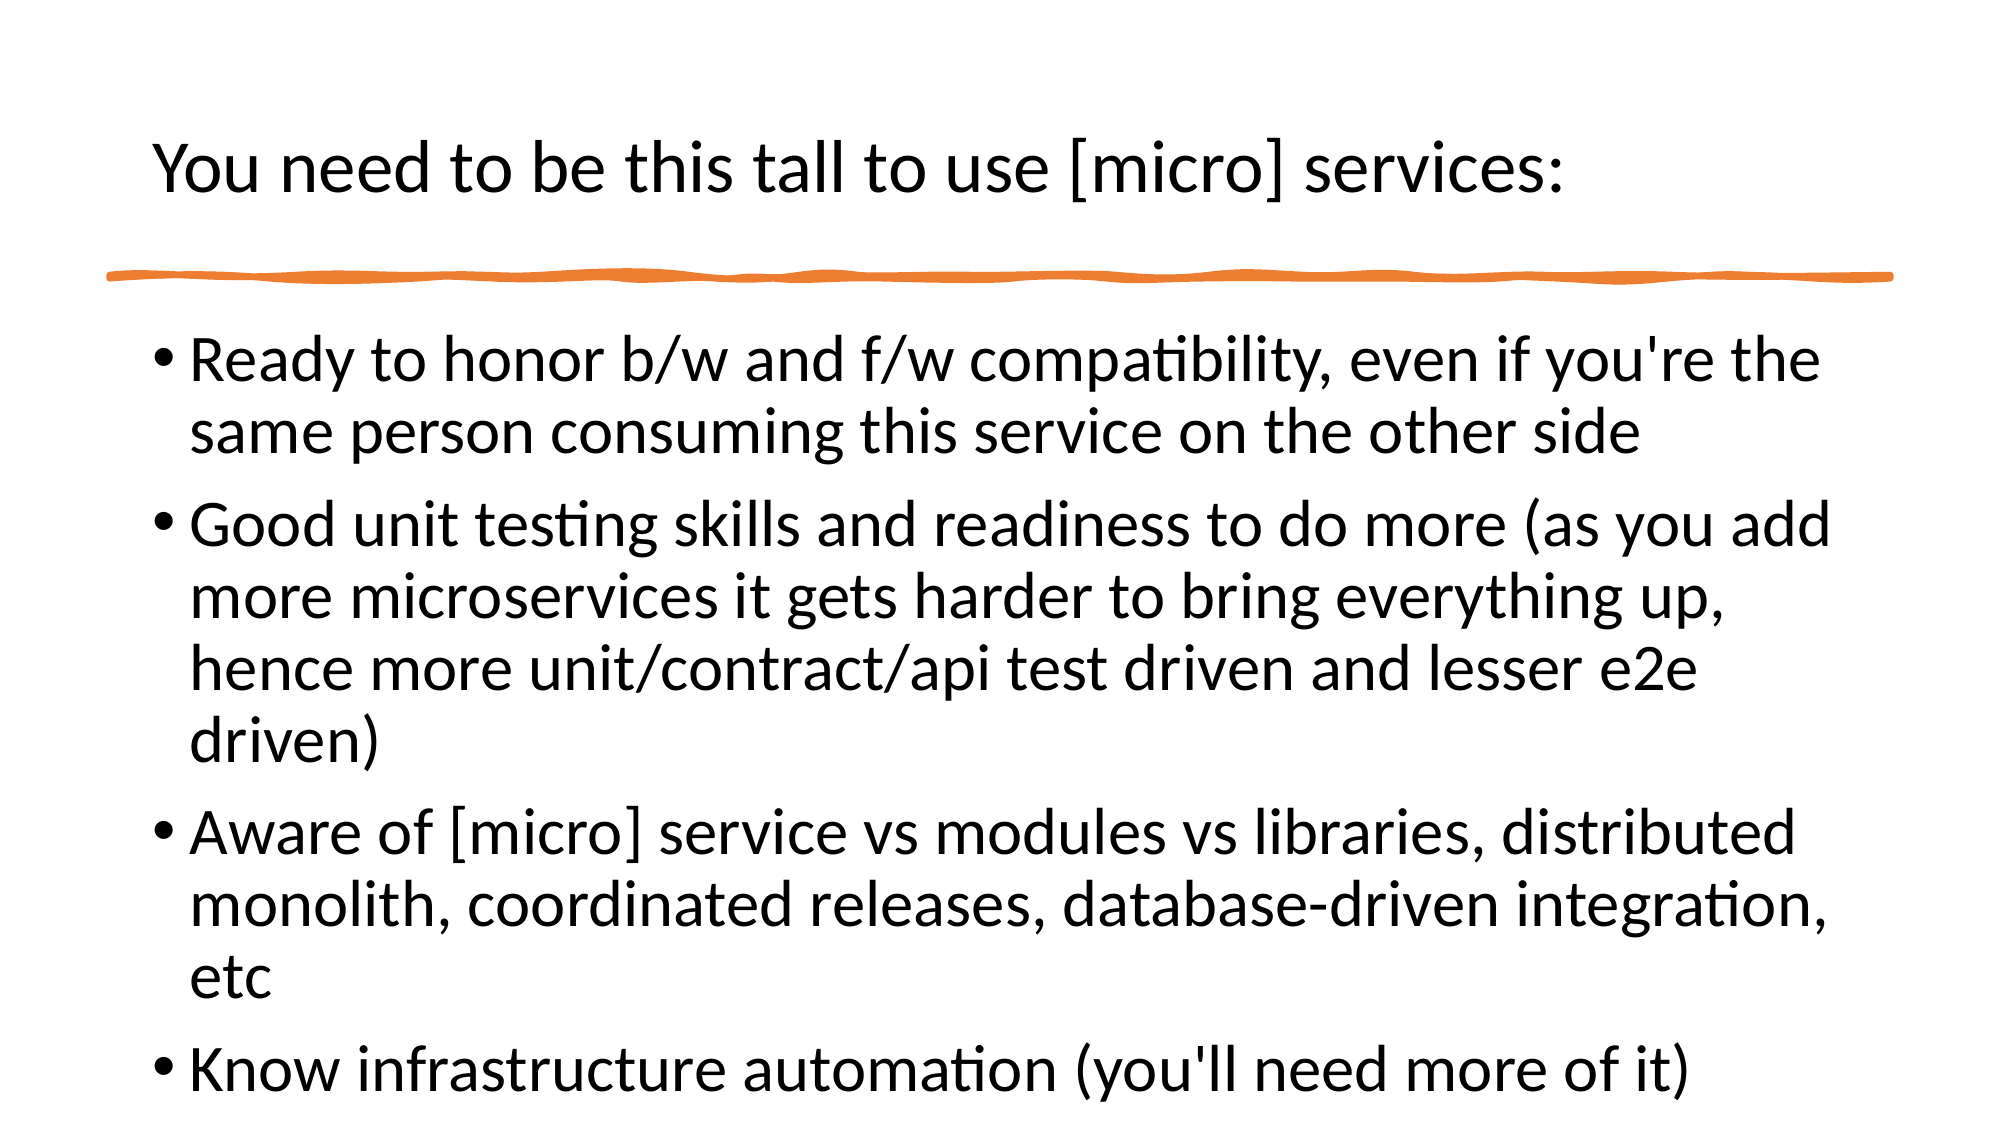

# You need to be this tall to use [micro] services:

Ready to honor b/w and f/w compatibility, even if you're the same person consuming this service on the other side
Good unit testing skills and readiness to do more (as you add more microservices it gets harder to bring everything up, hence more unit/contract/api test driven and lesser e2e driven)
Aware of [micro] service vs modules vs libraries, distributed monolith, coordinated releases, database-driven integration, etc
Know infrastructure automation (you'll need more of it)